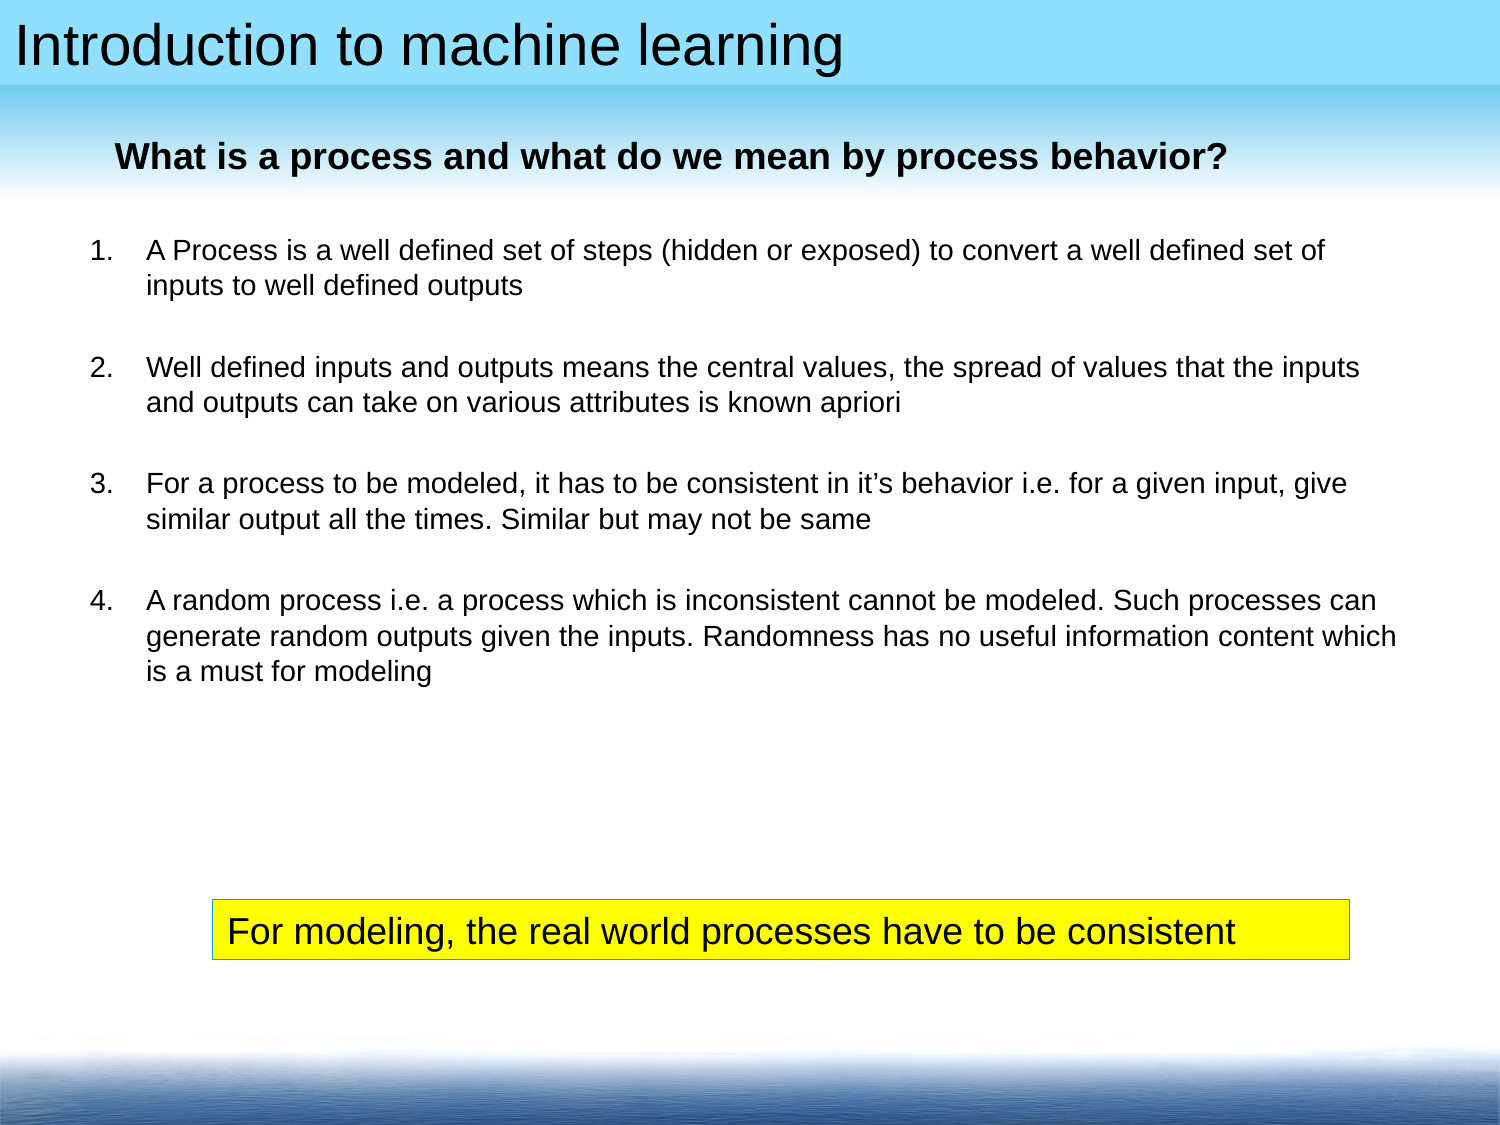

#
What is a process and what do we mean by process behavior?
A Process is a well defined set of steps (hidden or exposed) to convert a well defined set of inputs to well defined outputs

Well defined inputs and outputs means the central values, the spread of values that the inputs and outputs can take on various attributes is known apriori

For a process to be modeled, it has to be consistent in it’s behavior i.e. for a given input, give similar output all the times. Similar but may not be same

A random process i.e. a process which is inconsistent cannot be modeled. Such processes can generate random outputs given the inputs. Randomness has no useful information content which is a must for modeling
For modeling, the real world processes have to be consistent